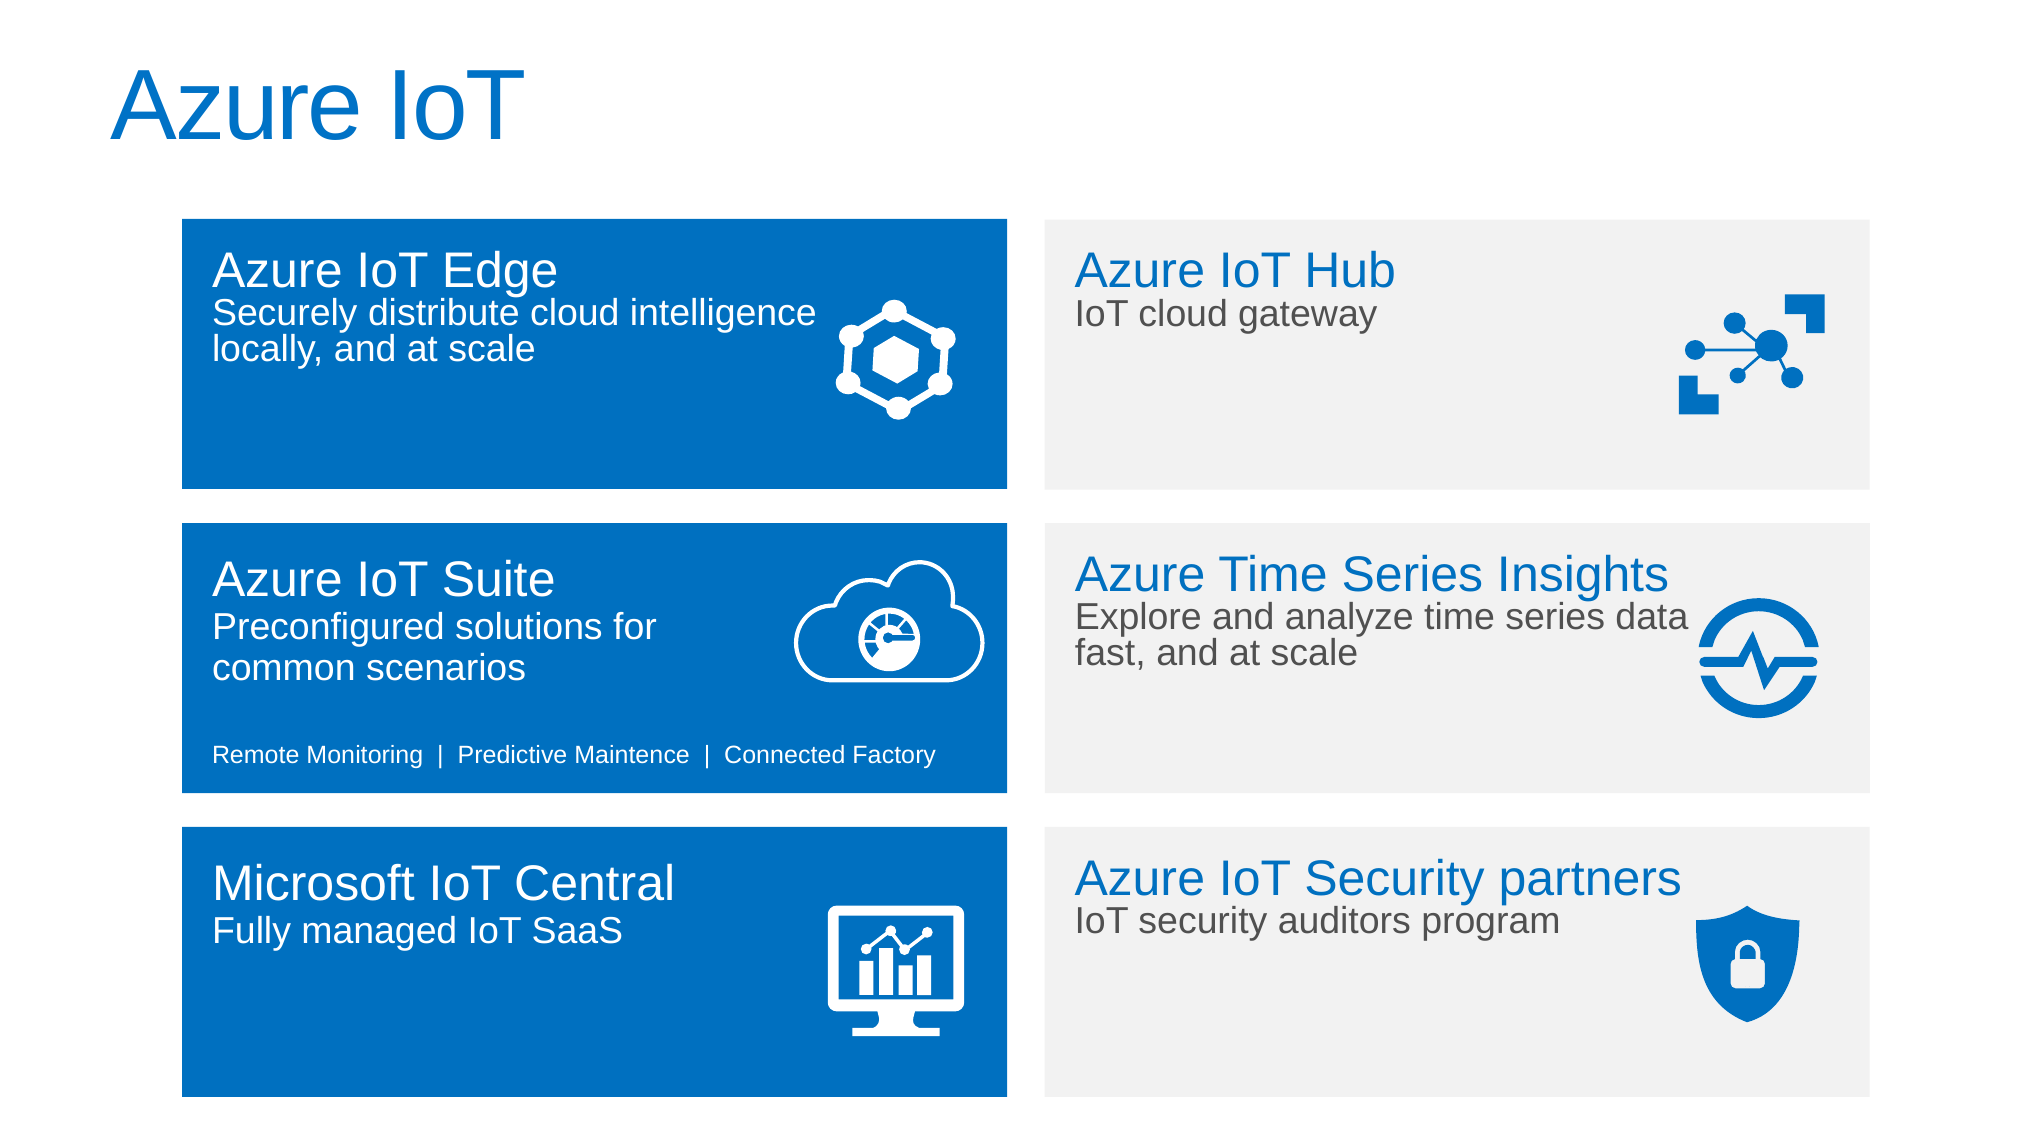

# Azure IoT
Azure IoT Edge
Securely distribute cloud intelligence
locally, and at scale

Azure IoT Hub
IoT cloud gateway

Azure IoT Suite
Preconfigured solutions for
common scenarios

Remote Monitoring  |  Predictive Maintence  |  Connected Factory

Azure Time Series Insights
Explore and analyze time series data
fast, and at scale

Azure IoT Security partners
IoT security auditors program

Microsoft IoT Central
Fully managed IoT SaaS